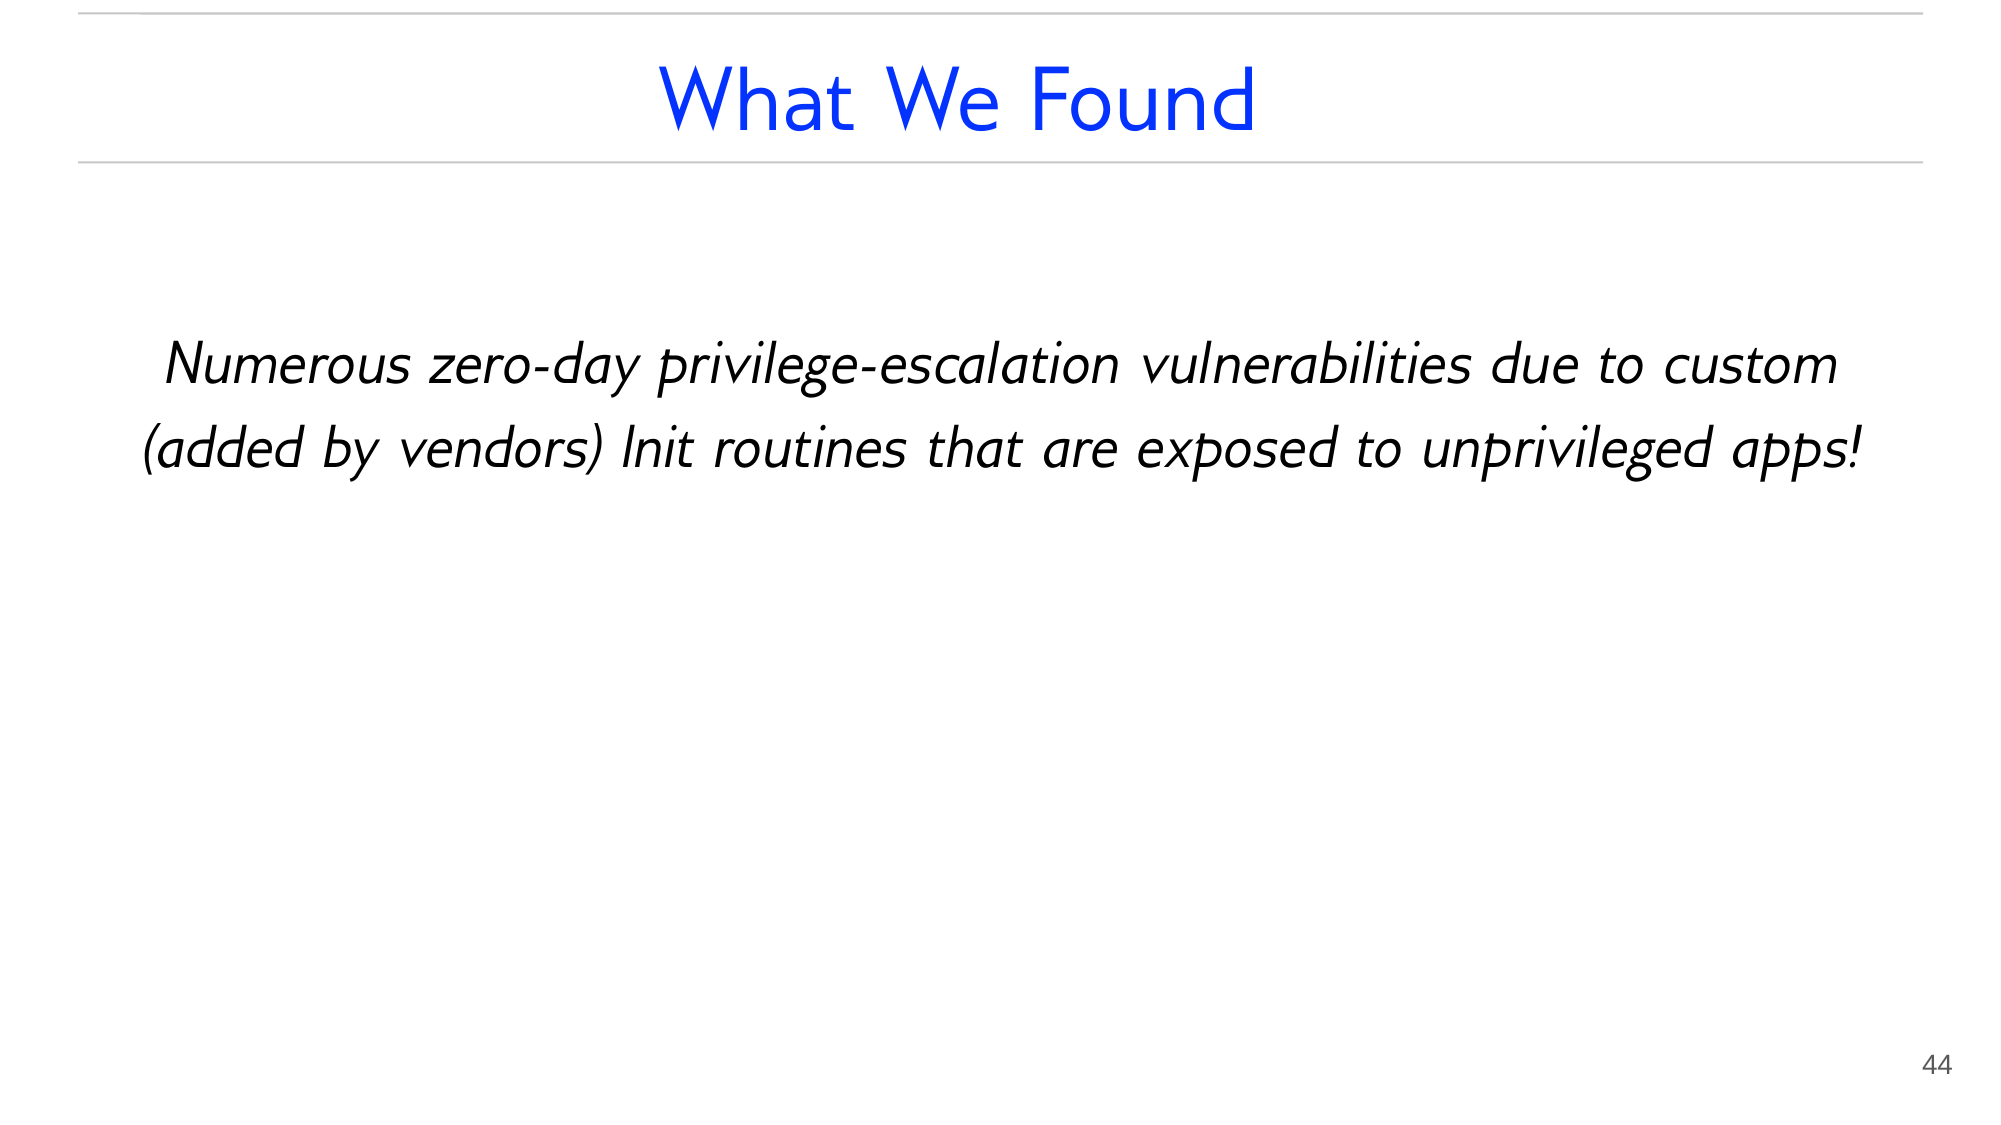

# What We Found
Numerous zero-day privilege-escalation vulnerabilities due to custom (added by vendors) Init routines that are exposed to unprivileged apps!
44